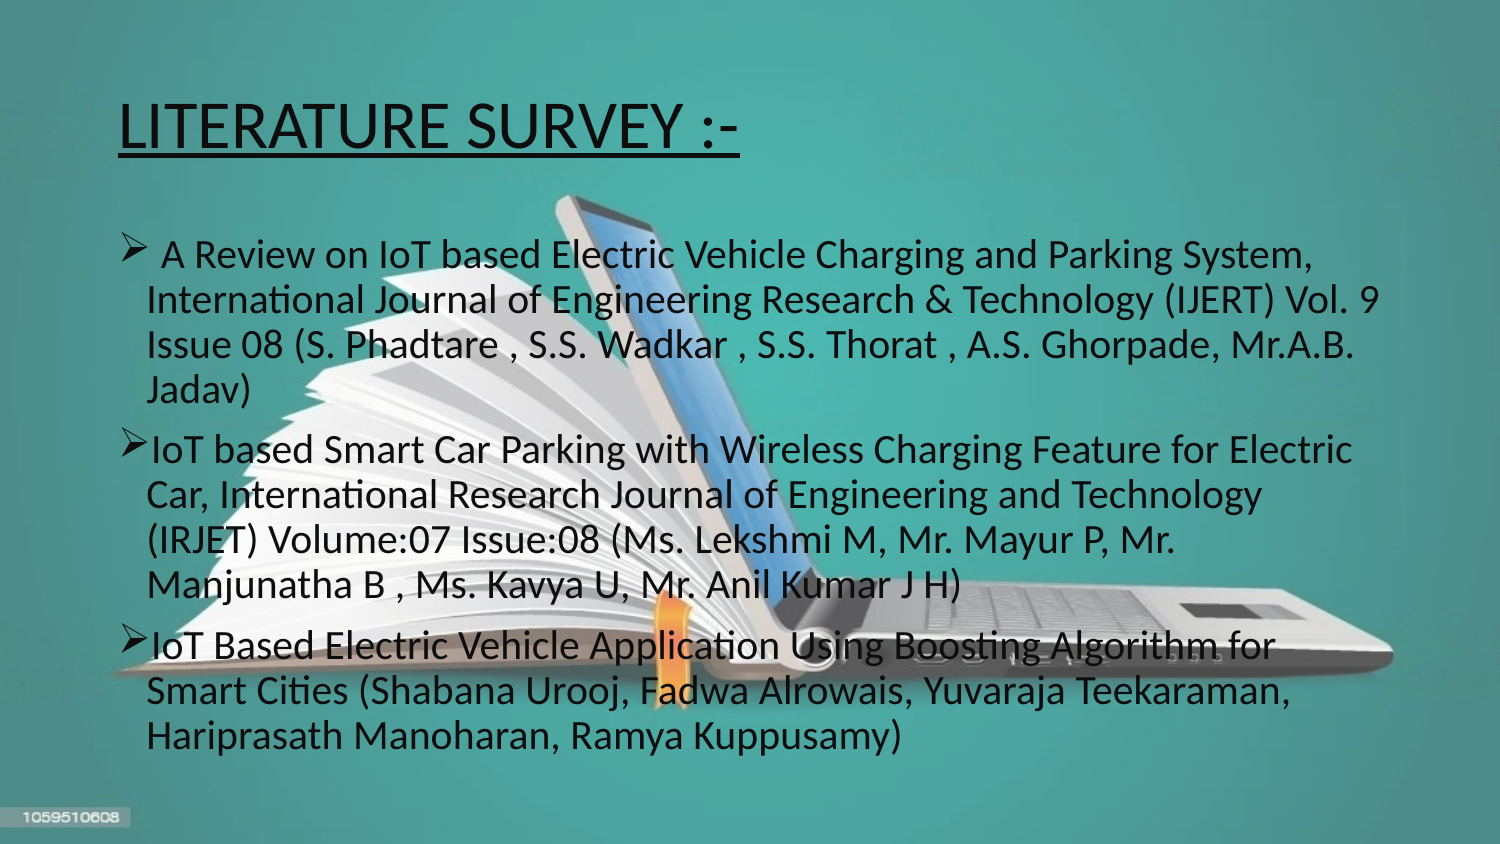

# LITERATURE SURVEY :-
 A Review on IoT based Electric Vehicle Charging and Parking System, International Journal of Engineering Research & Technology (IJERT) Vol. 9 Issue 08 (S. Phadtare , S.S. Wadkar , S.S. Thorat , A.S. Ghorpade, Mr.A.B. Jadav)
IoT based Smart Car Parking with Wireless Charging Feature for Electric Car, International Research Journal of Engineering and Technology (IRJET) Volume:07 Issue:08 (Ms. Lekshmi M, Mr. Mayur P, Mr. Manjunatha B , Ms. Kavya U, Mr. Anil Kumar J H)
IoT Based Electric Vehicle Application Using Boosting Algorithm for Smart Cities (Shabana Urooj, Fadwa Alrowais, Yuvaraja Teekaraman, Hariprasath Manoharan, Ramya Kuppusamy)